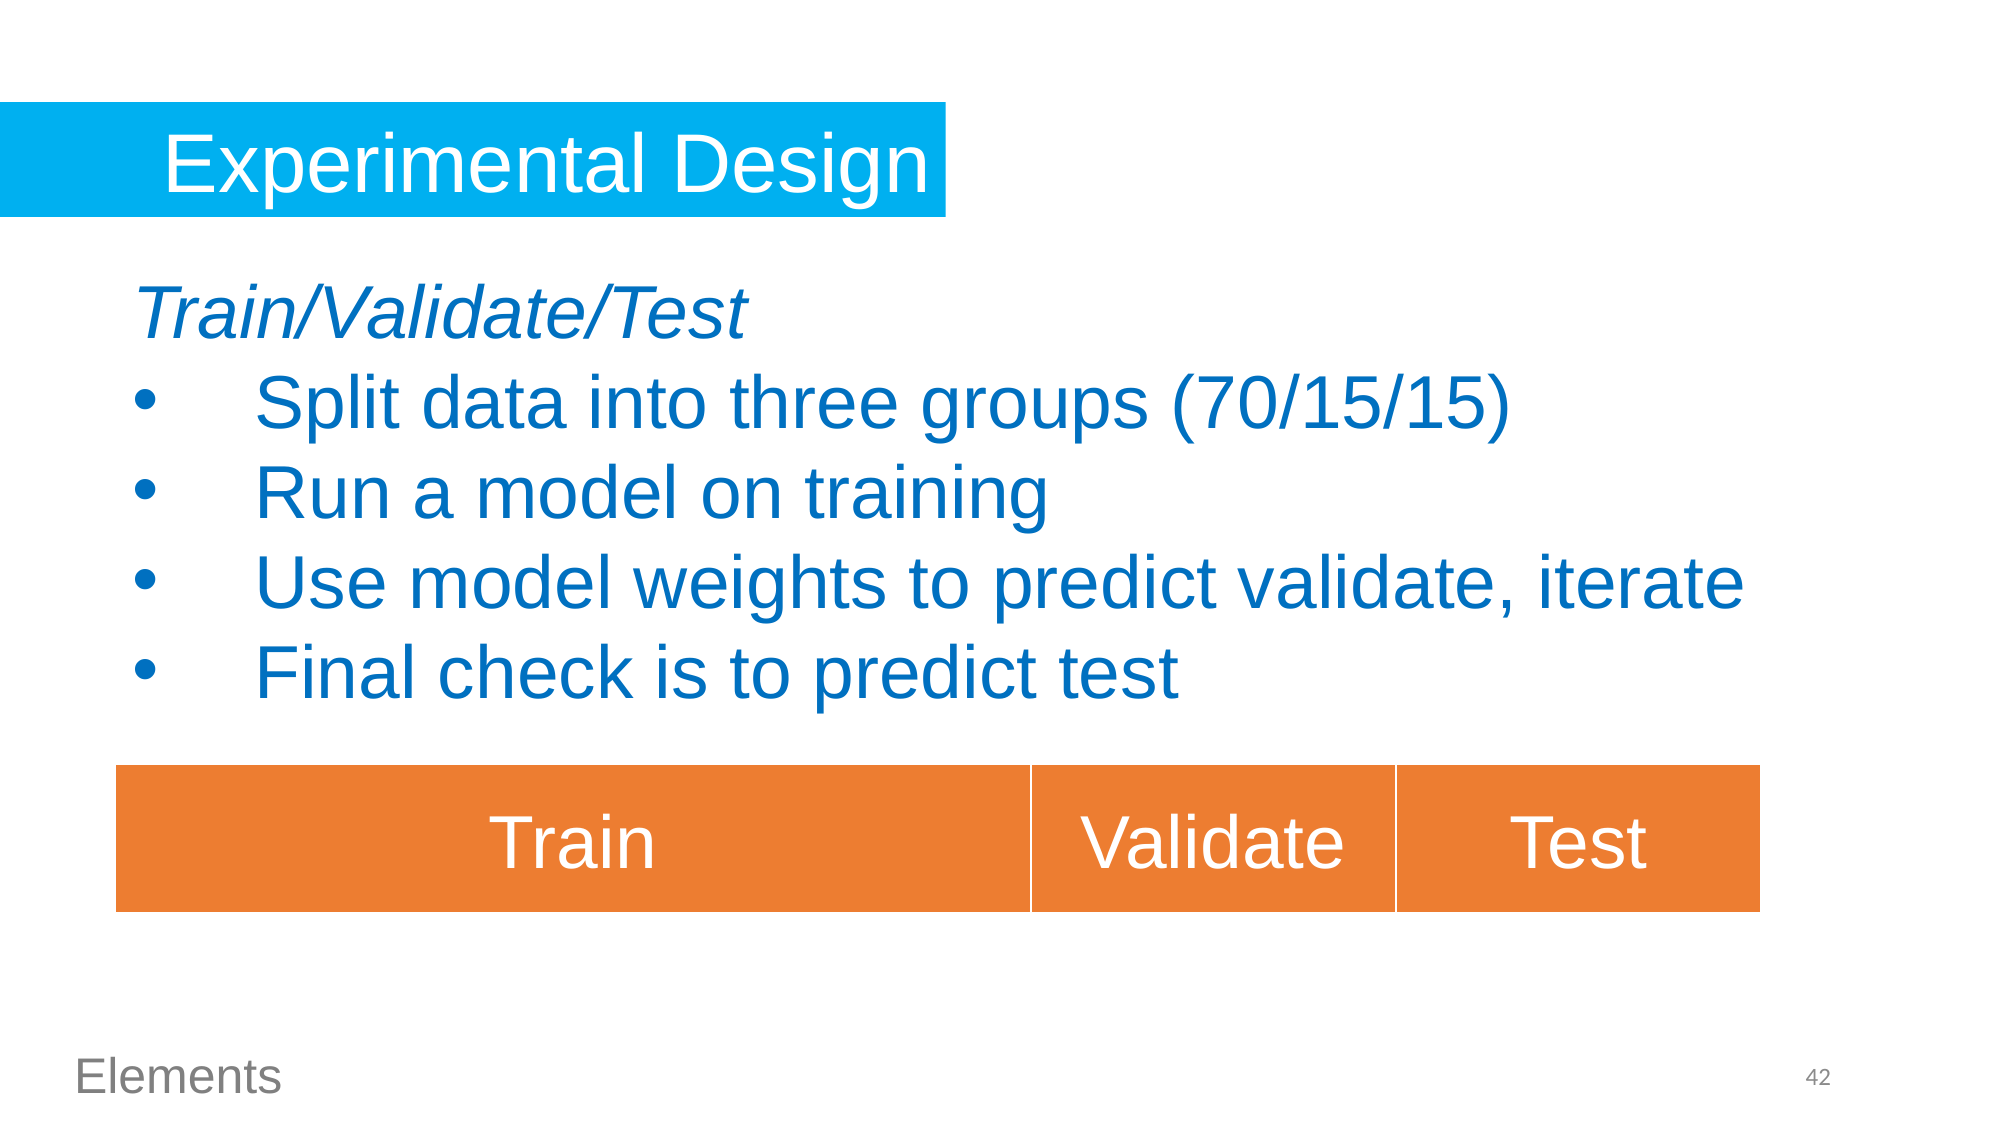

Experimental Design
Train/Validate/Test
Split data into three groups (70/15/15)
Run a model on training
Use model weights to predict validate, iterate
Final check is to predict test
Train
Validate
Test
Elements
42